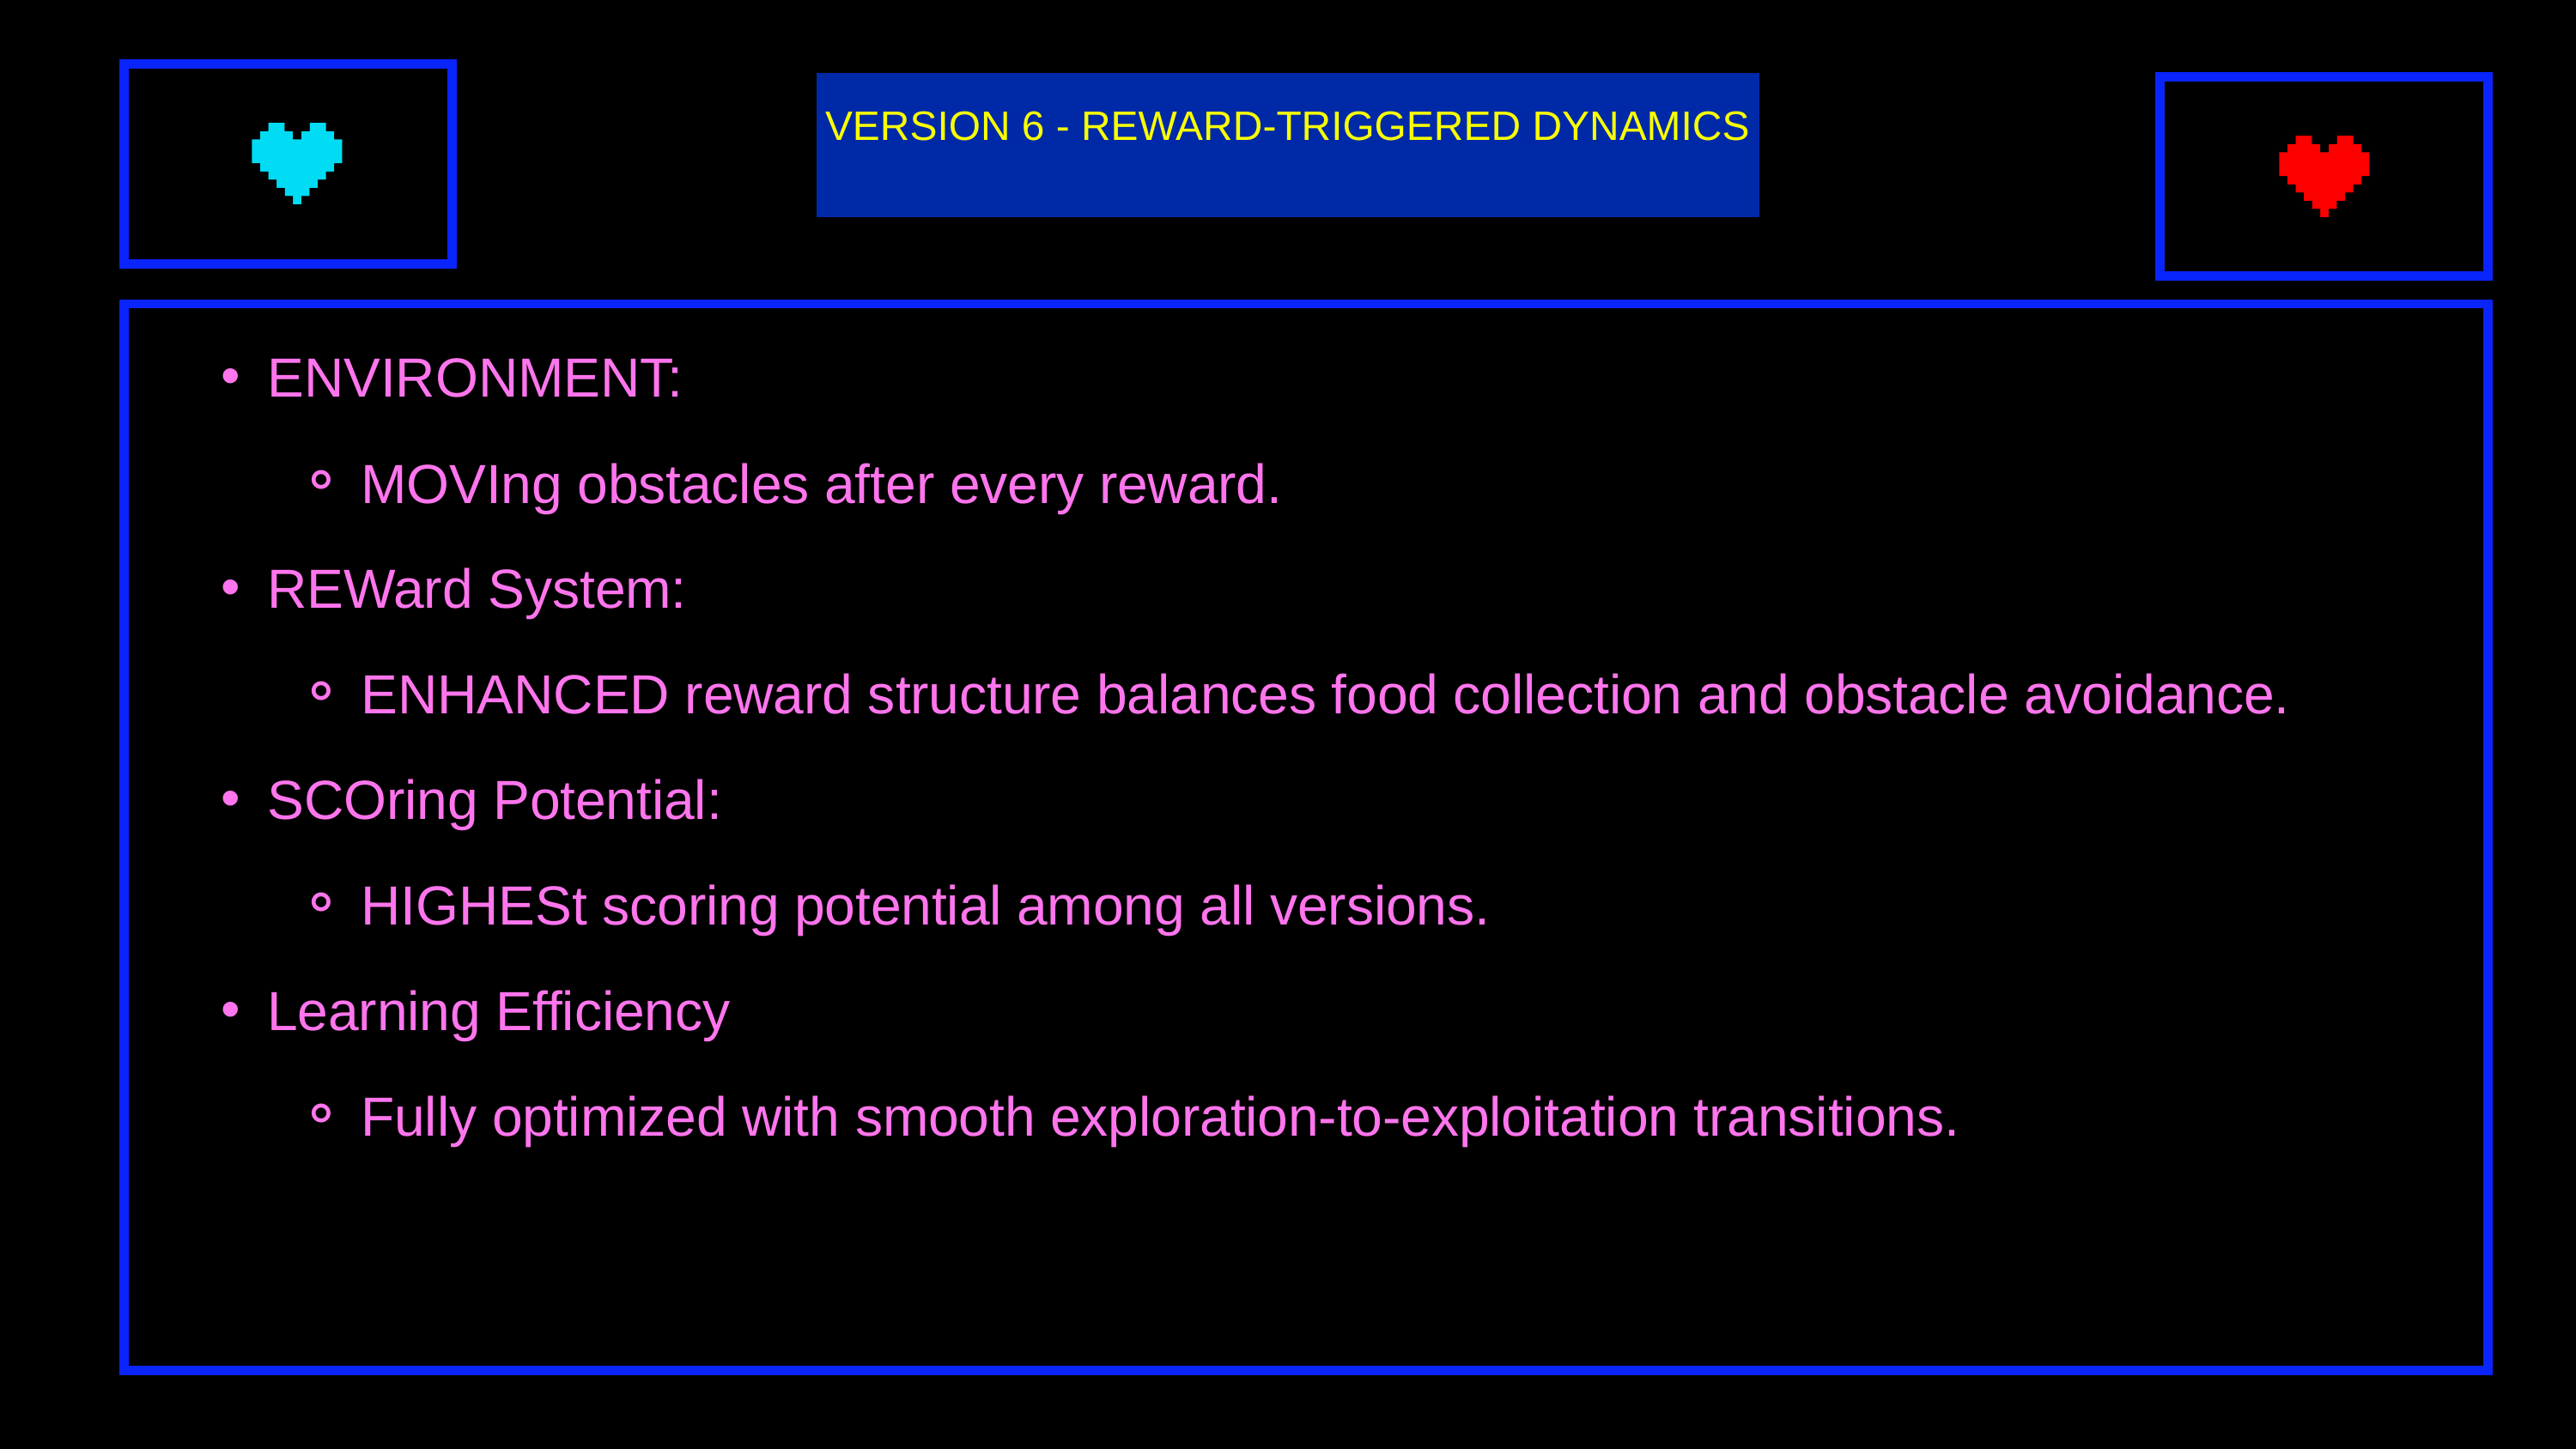

VERSION 6 - REWARD-TRIGGERED DYNAMICS

ENVIRONMENT:

MOVIng obstacles after every reward.

REWard System:

ENHANCED reward structure balances food collection and obstacle avoidance.

SCOring Potential:

HIGHESt scoring potential among all versions.

Learning Efficiency

Fully optimized with smooth exploration-to-exploitation transitions.